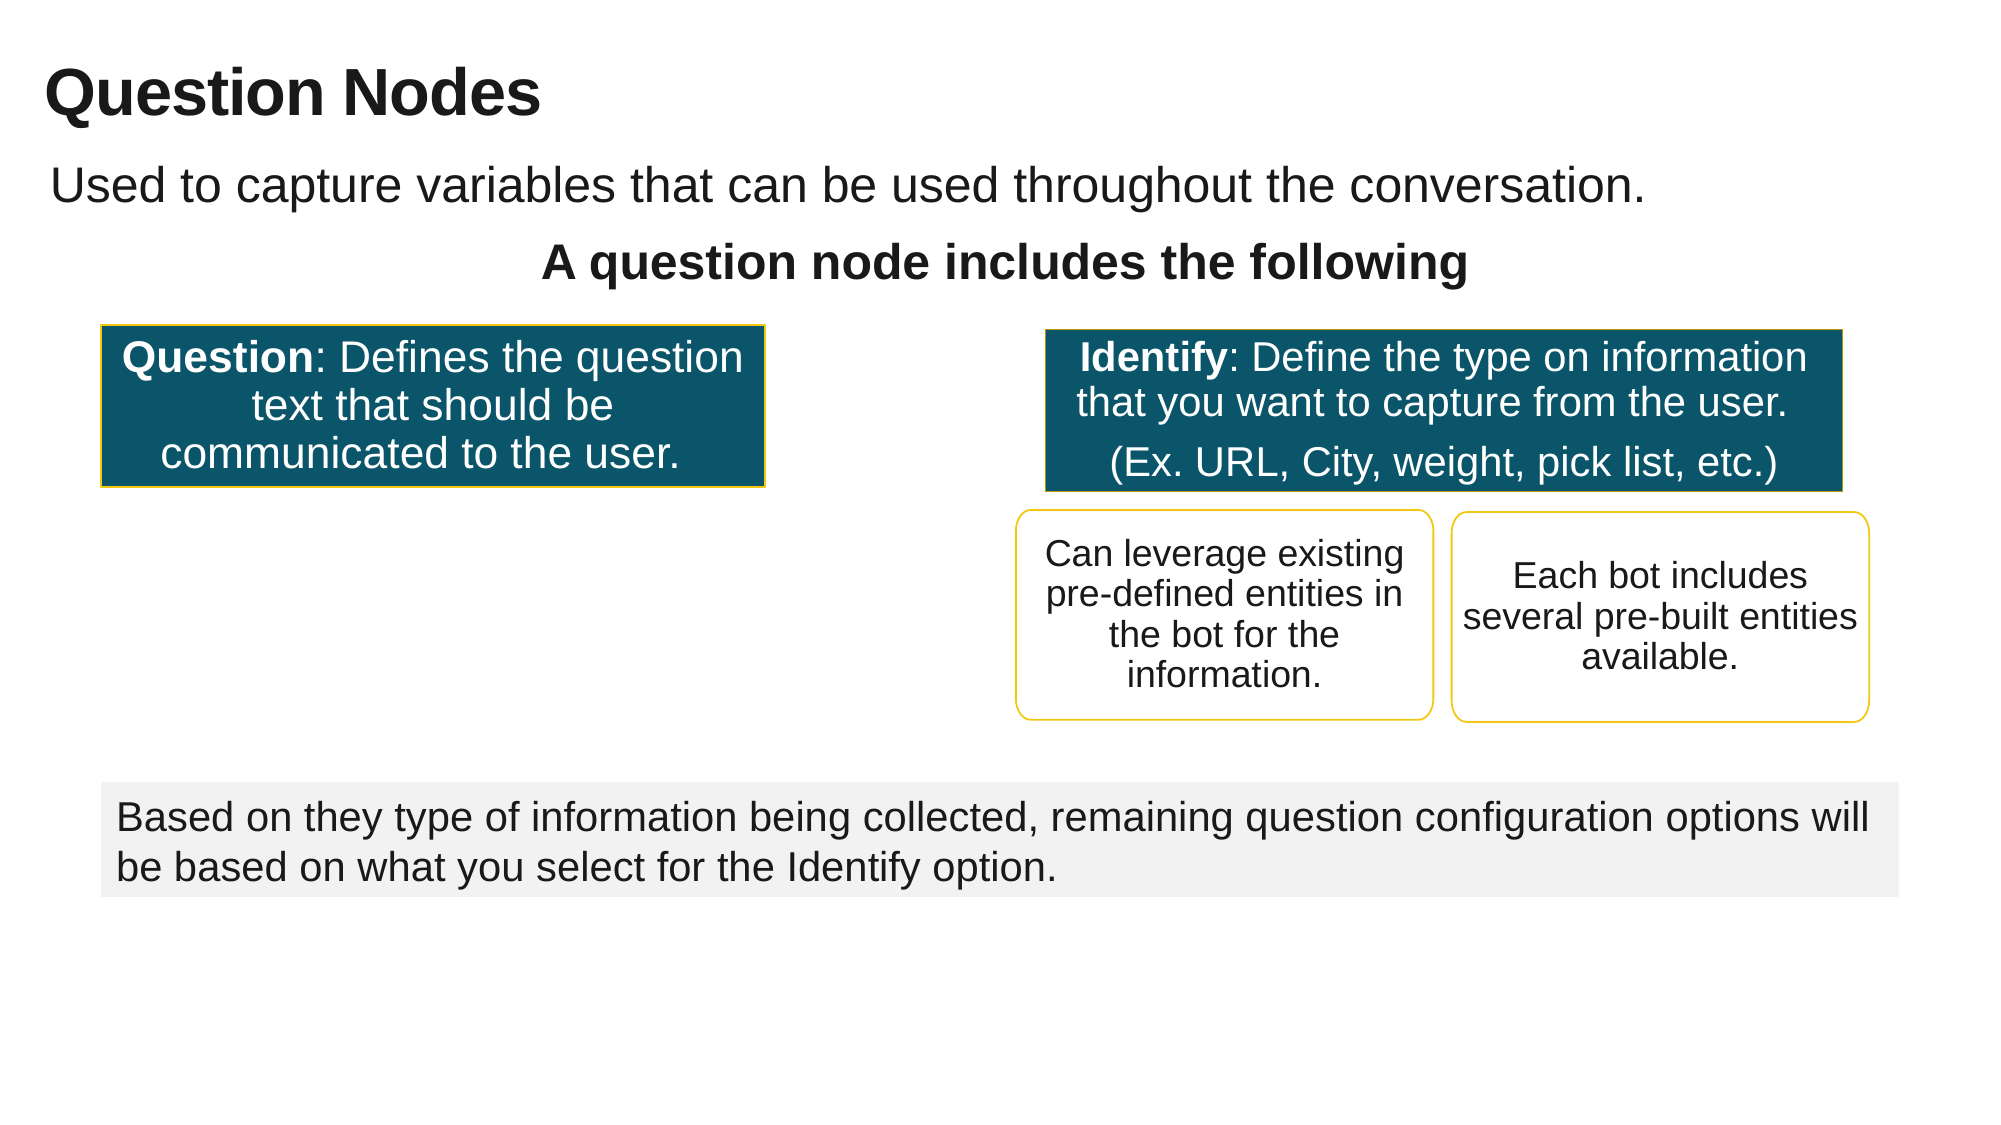

# Question Nodes
Used to capture variables that can be used throughout the conversation.
A question node includes the following
Question: Defines the question text that should be communicated to the user.
Identify: Define the type on information that you want to capture from the user.
(Ex. URL, City, weight, pick list, etc.)
Can leverage existing pre-defined entities in the bot for the information.
Each bot includes several pre-built entities available.
Based on they type of information being collected, remaining question configuration options will be based on what you select for the Identify option.